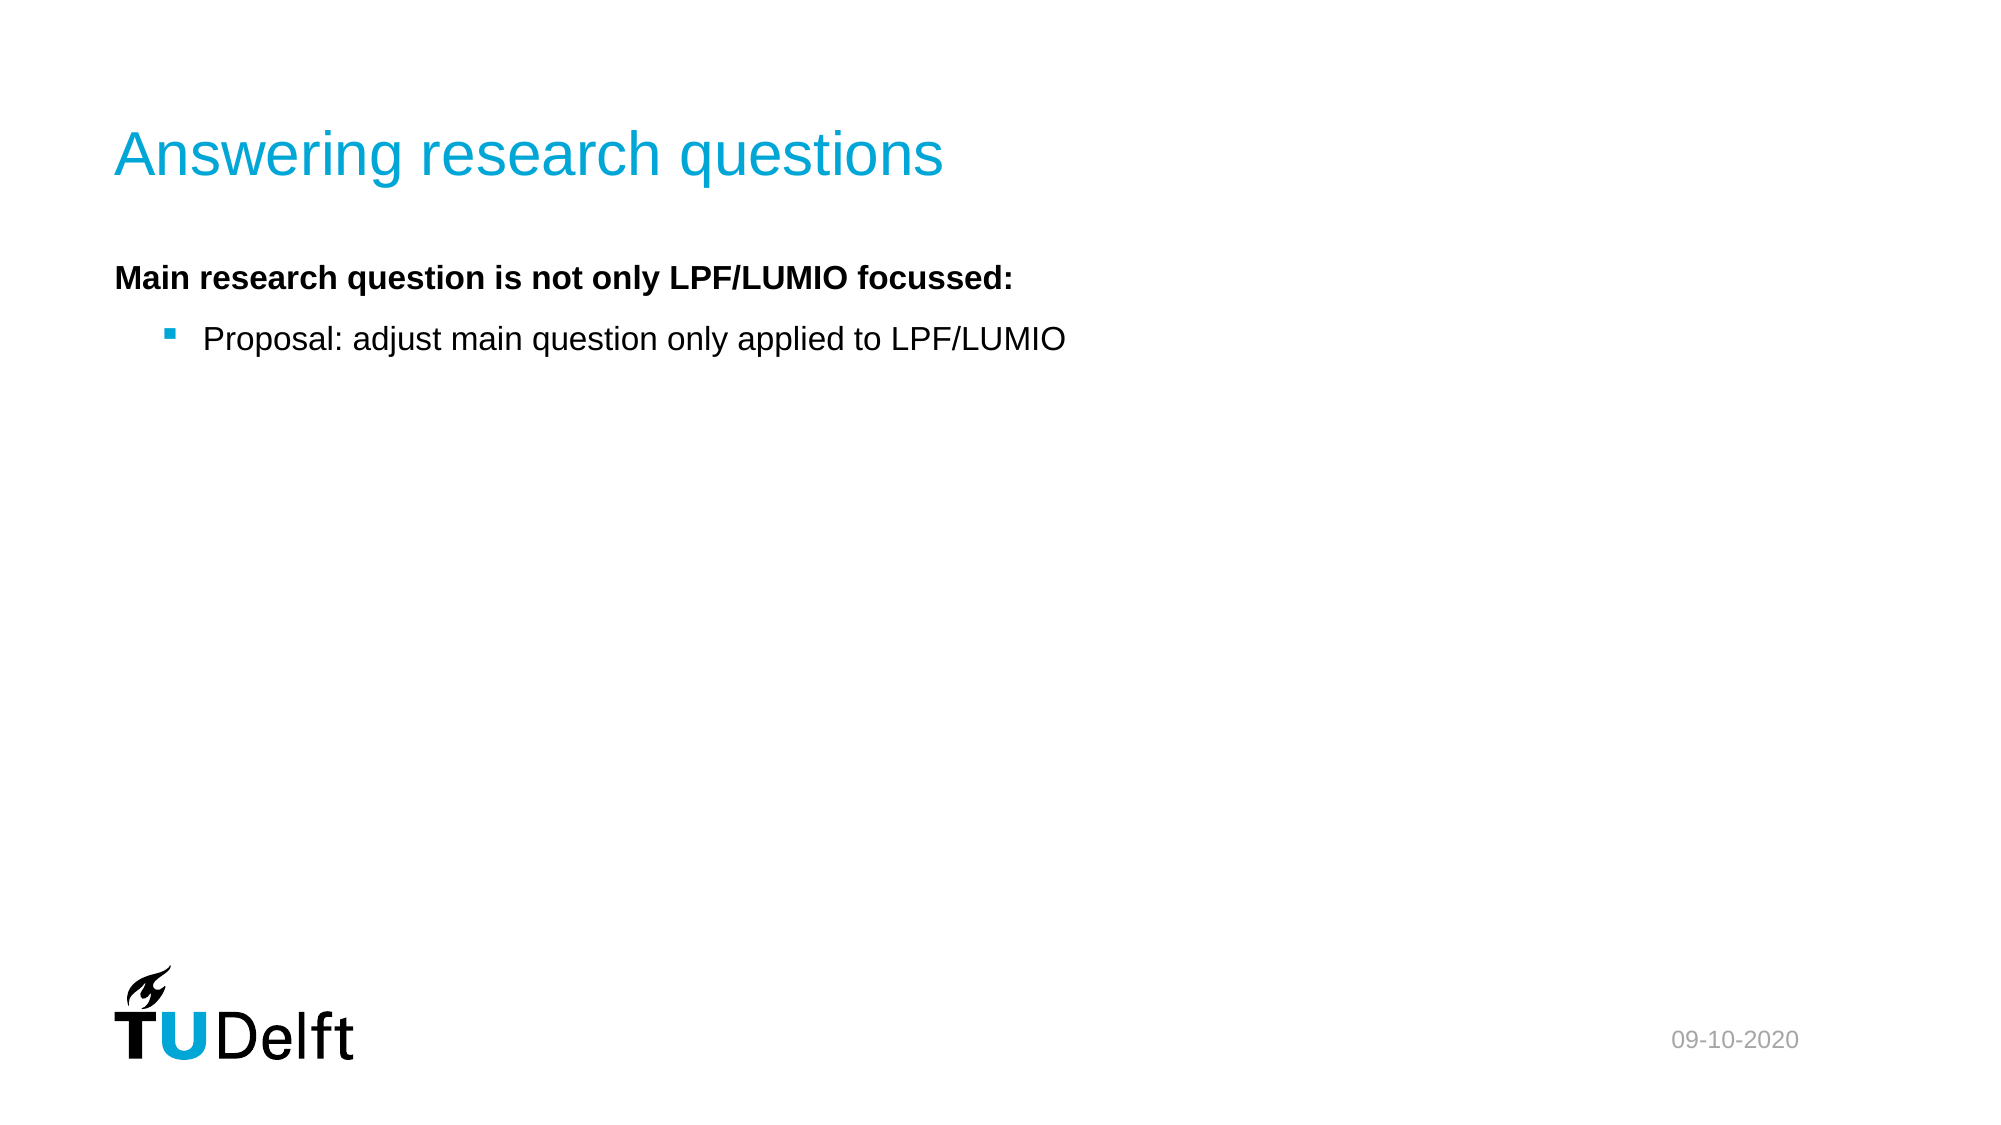

# Answering research questions
Main research question is not only LPF/LUMIO focussed:
Proposal: adjust main question only applied to LPF/LUMIO

09-10-2020